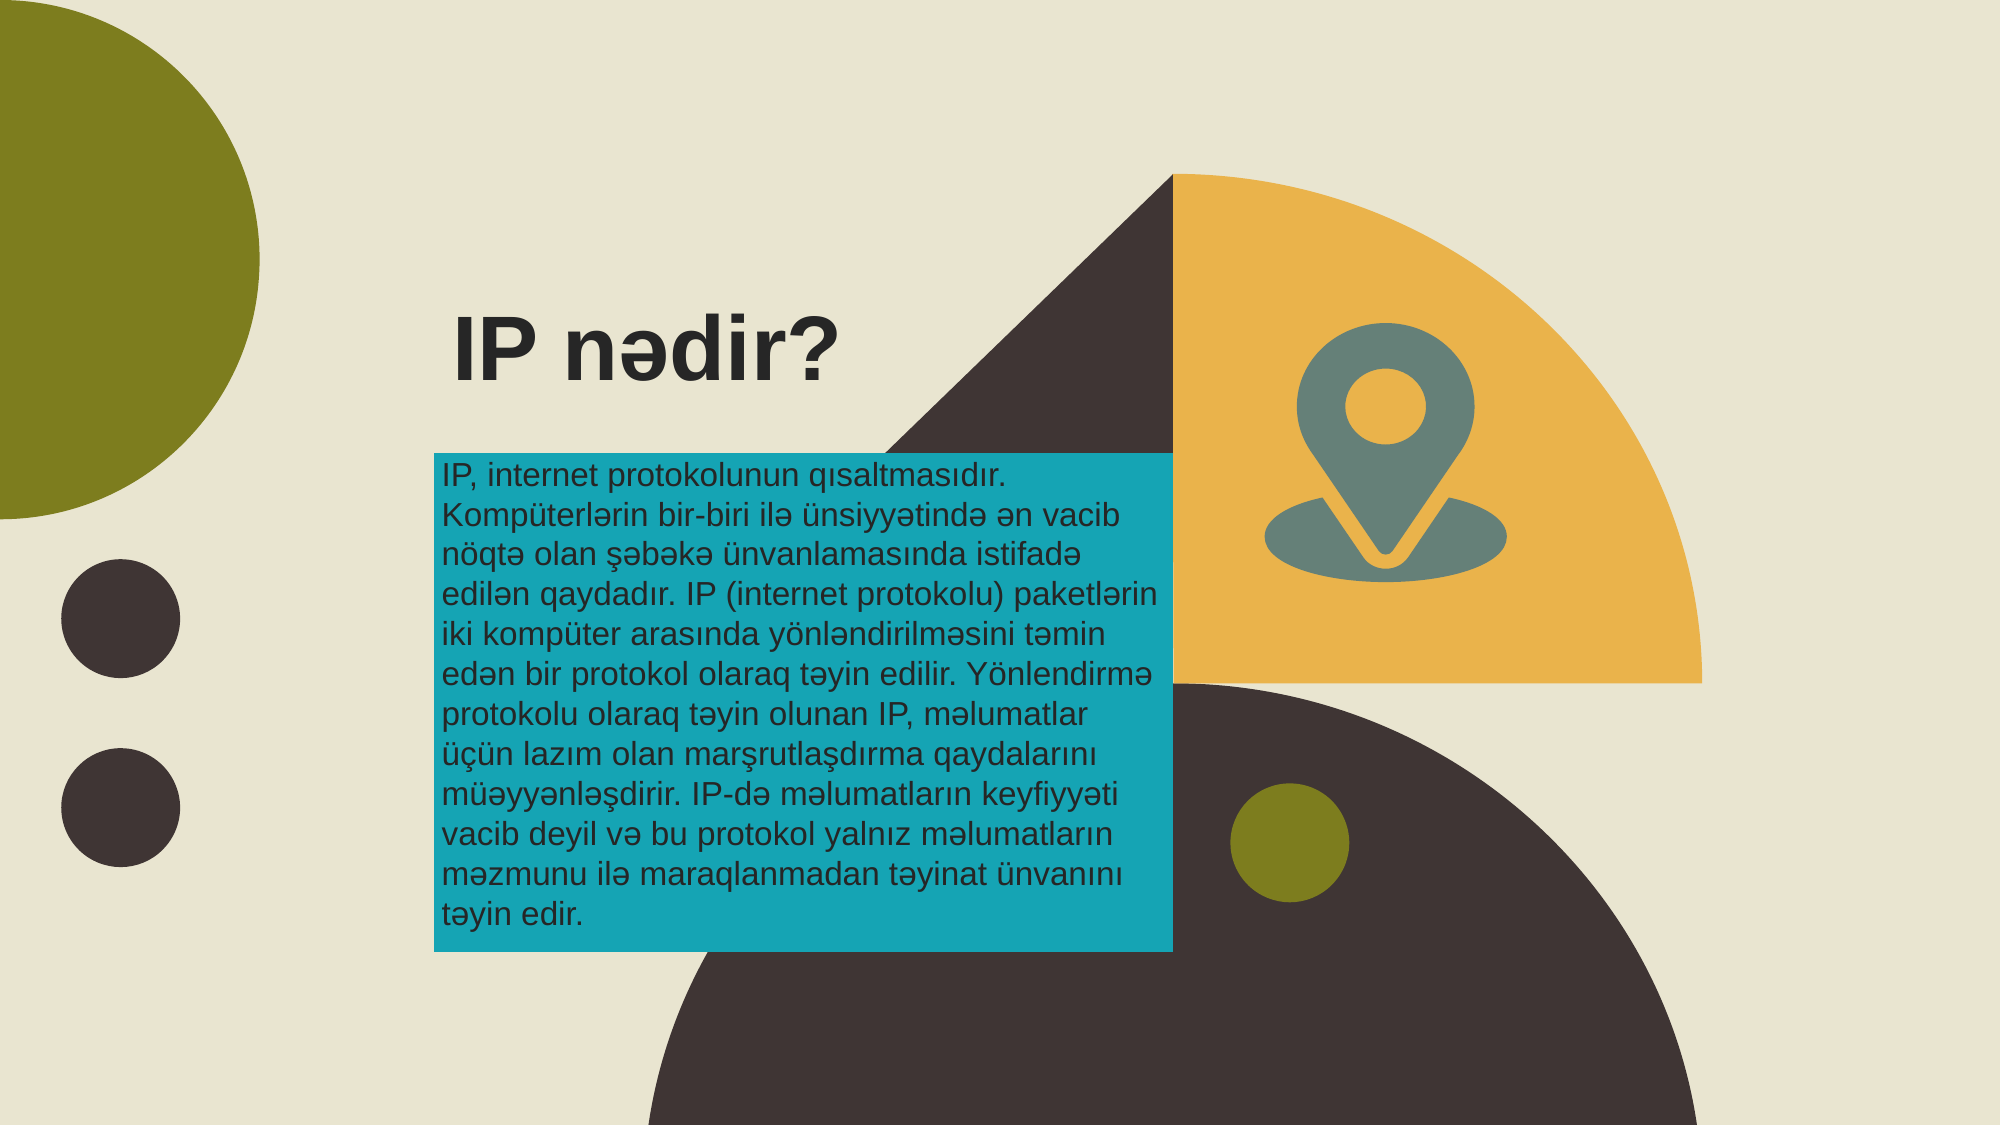

# IP nədir?

IP, internet protokolunun qısaltmasıdır. Kompüterlərin bir-biri ilə ünsiyyətində ən vacib nöqtə olan şəbəkə ünvanlamasında istifadə edilən qaydadır. IP (internet protokolu) paketlərin iki kompüter arasında yönləndirilməsini təmin edən bir protokol olaraq təyin edilir. Yönlendirmə protokolu olaraq təyin olunan IP, məlumatlar üçün lazım olan marşrutlaşdırma qaydalarını müəyyənləşdirir. IP-də məlumatların keyfiyyəti vacib deyil və bu protokol yalnız məlumatların məzmunu ilə maraqlanmadan təyinat ünvanını təyin edir.